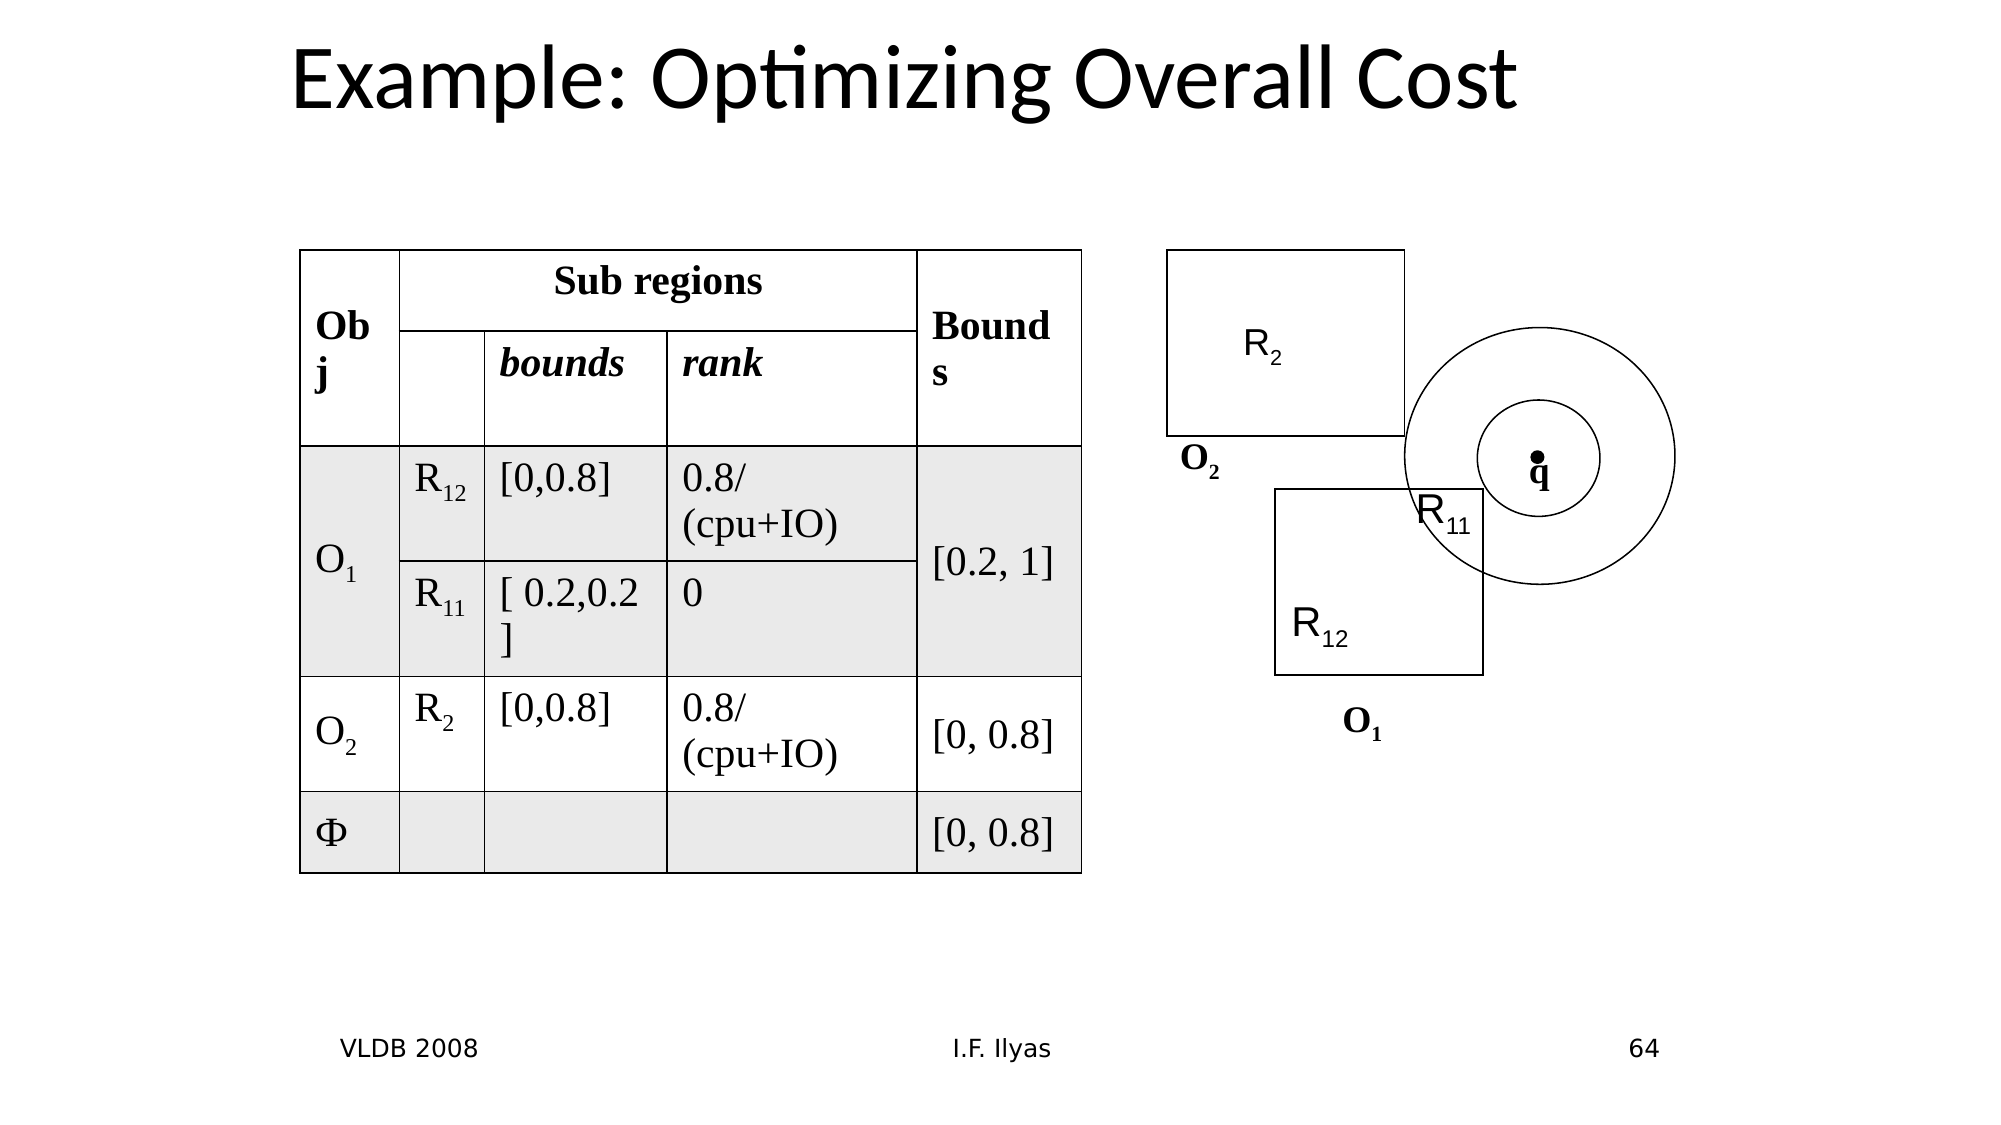

# Example: Optimizing Overall Cost
| Obj | Sub regions |  |  | Bounds |
| --- | --- | --- | --- | --- |
|  |  | bounds | rank |  |
| O1 | R12 | [0,0.8] | 0.8/(cpu+IO) | [0.2, 1] |
|  | R11 | [ 0.2,0.2] | 0 |  |
| O2 | R2 | [0,0.8] | 0.8/(cpu+IO) | [0, 0.8] |
| Ф |  |  |  | [0, 0.8] |

R2

O2
q

R11

R12
O1
VLDB 2008
I.F. Ilyas
64
64